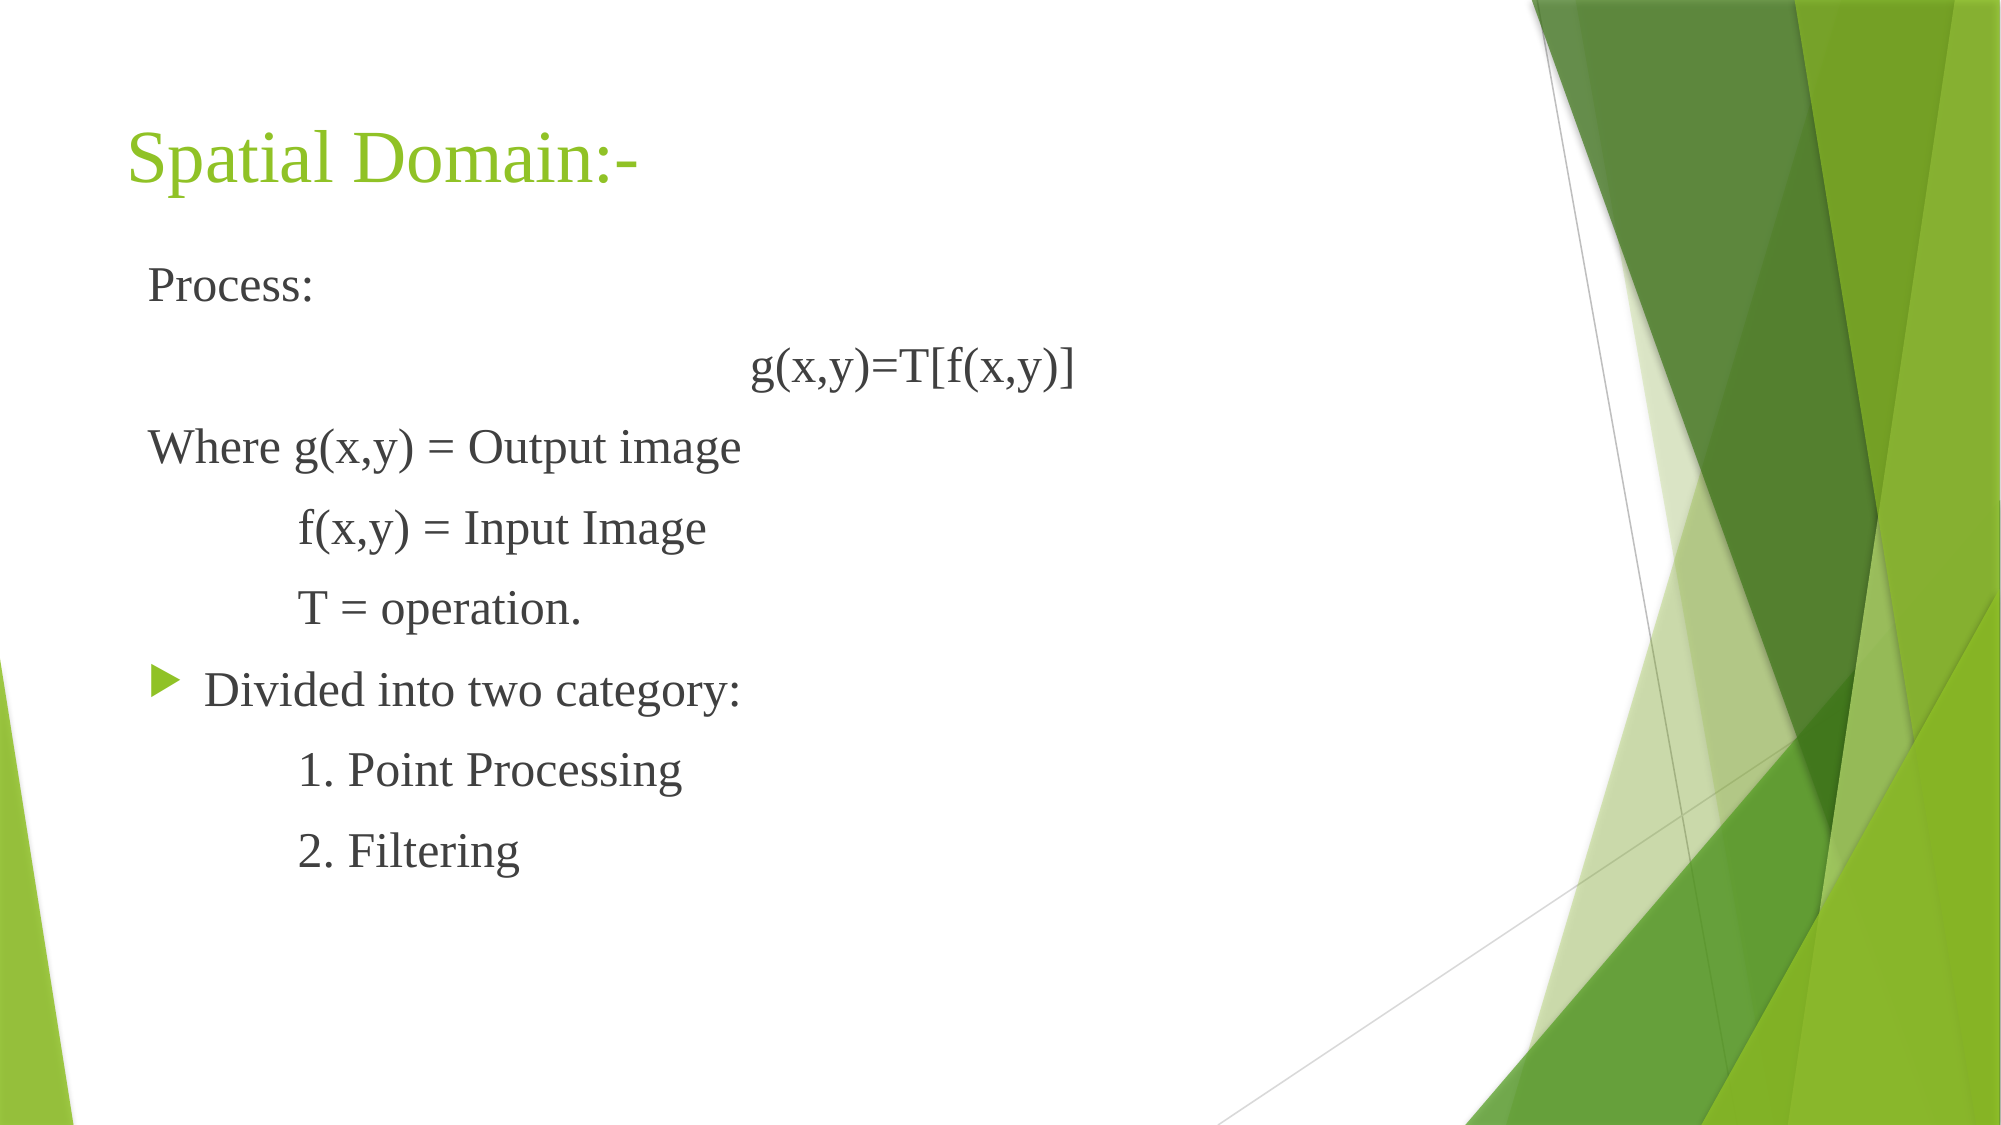

# Spatial Domain:-
Process:
	g(x,y)=T[f(x,y)]
Where g(x,y) = Output image
	f(x,y) = Input Image
	T = operation.
Divided into two category:
	1. Point Processing
	2. Filtering